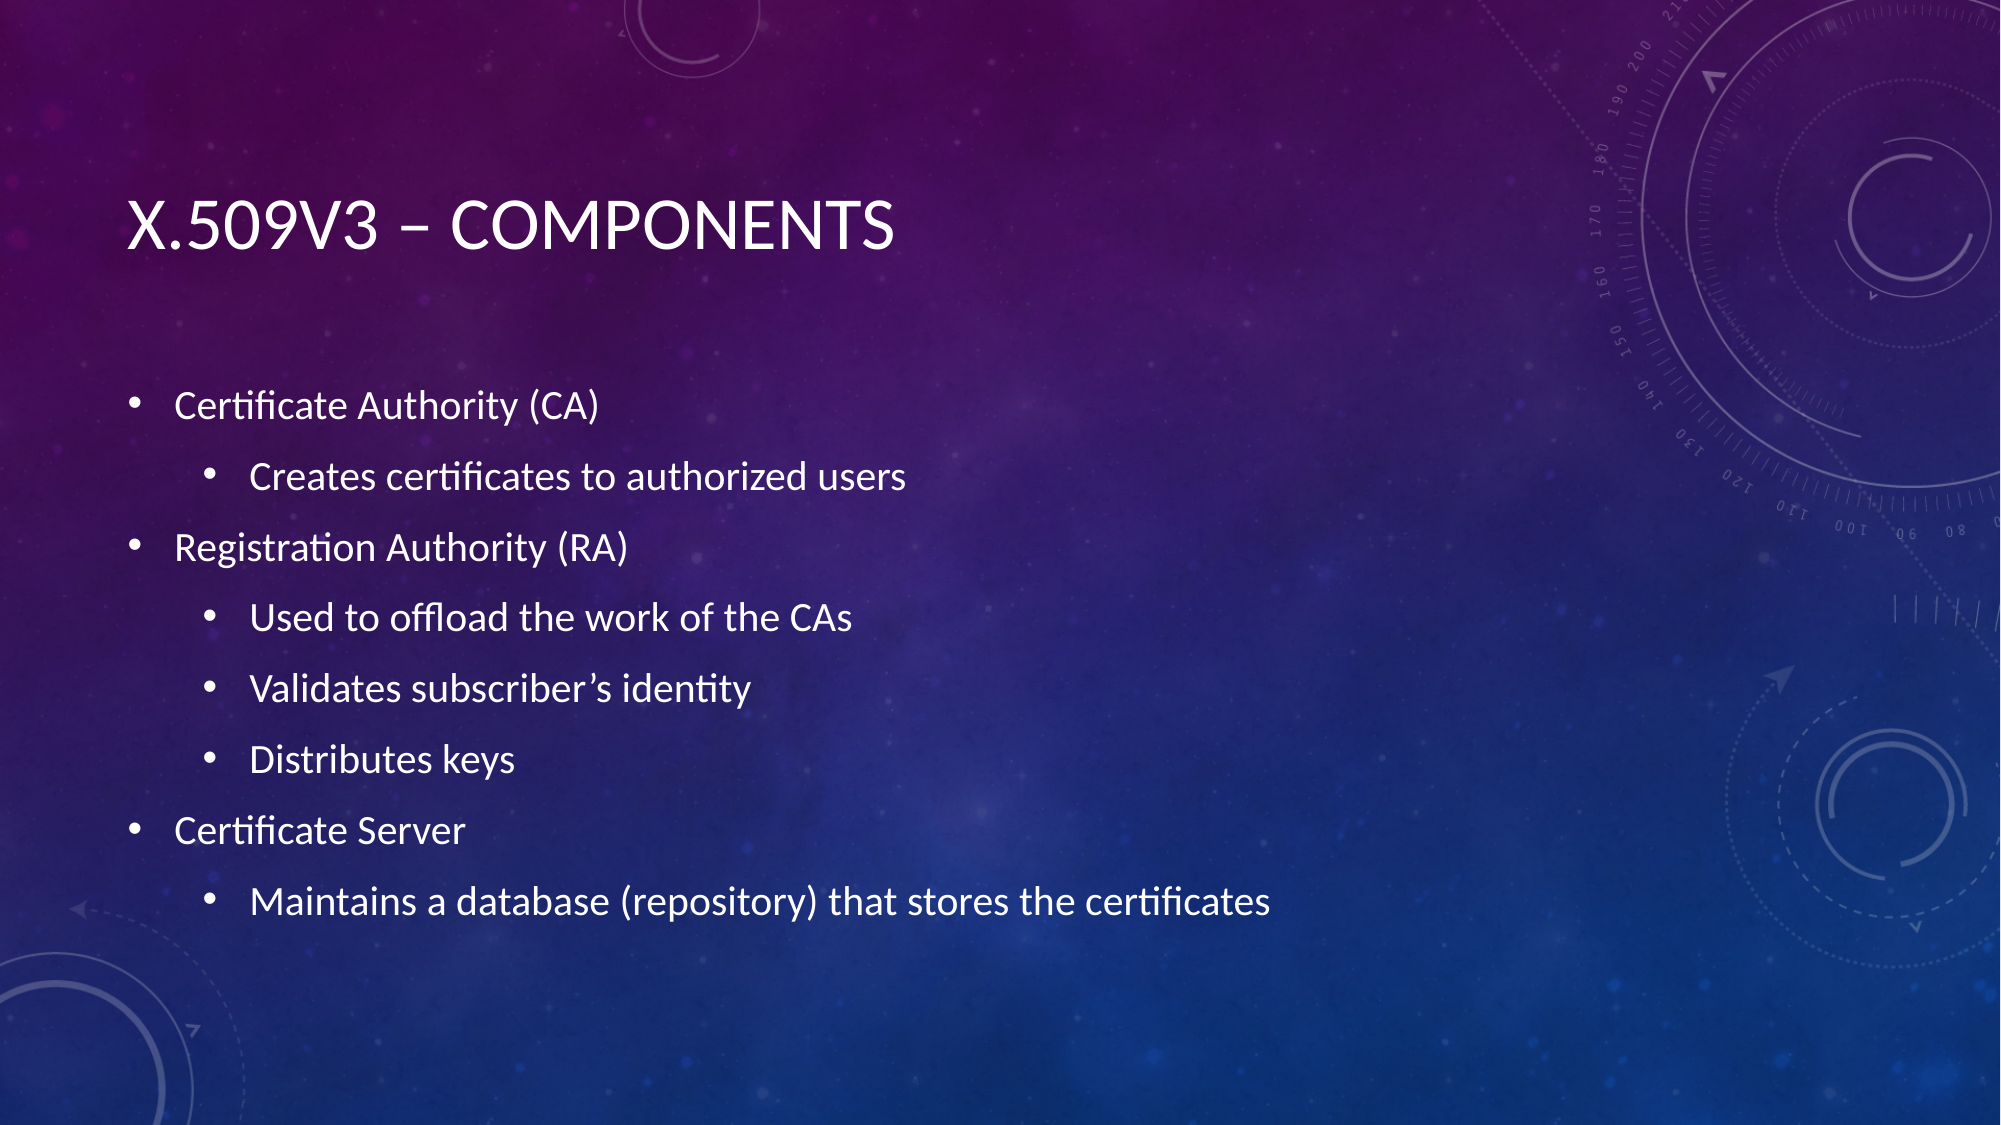

# X.509v3 – Components
Certificate Authority (CA)
Creates certificates to authorized users
Registration Authority (RA)
Used to offload the work of the CAs
Validates subscriber’s identity
Distributes keys
Certificate Server
Maintains a database (repository) that stores the certificates